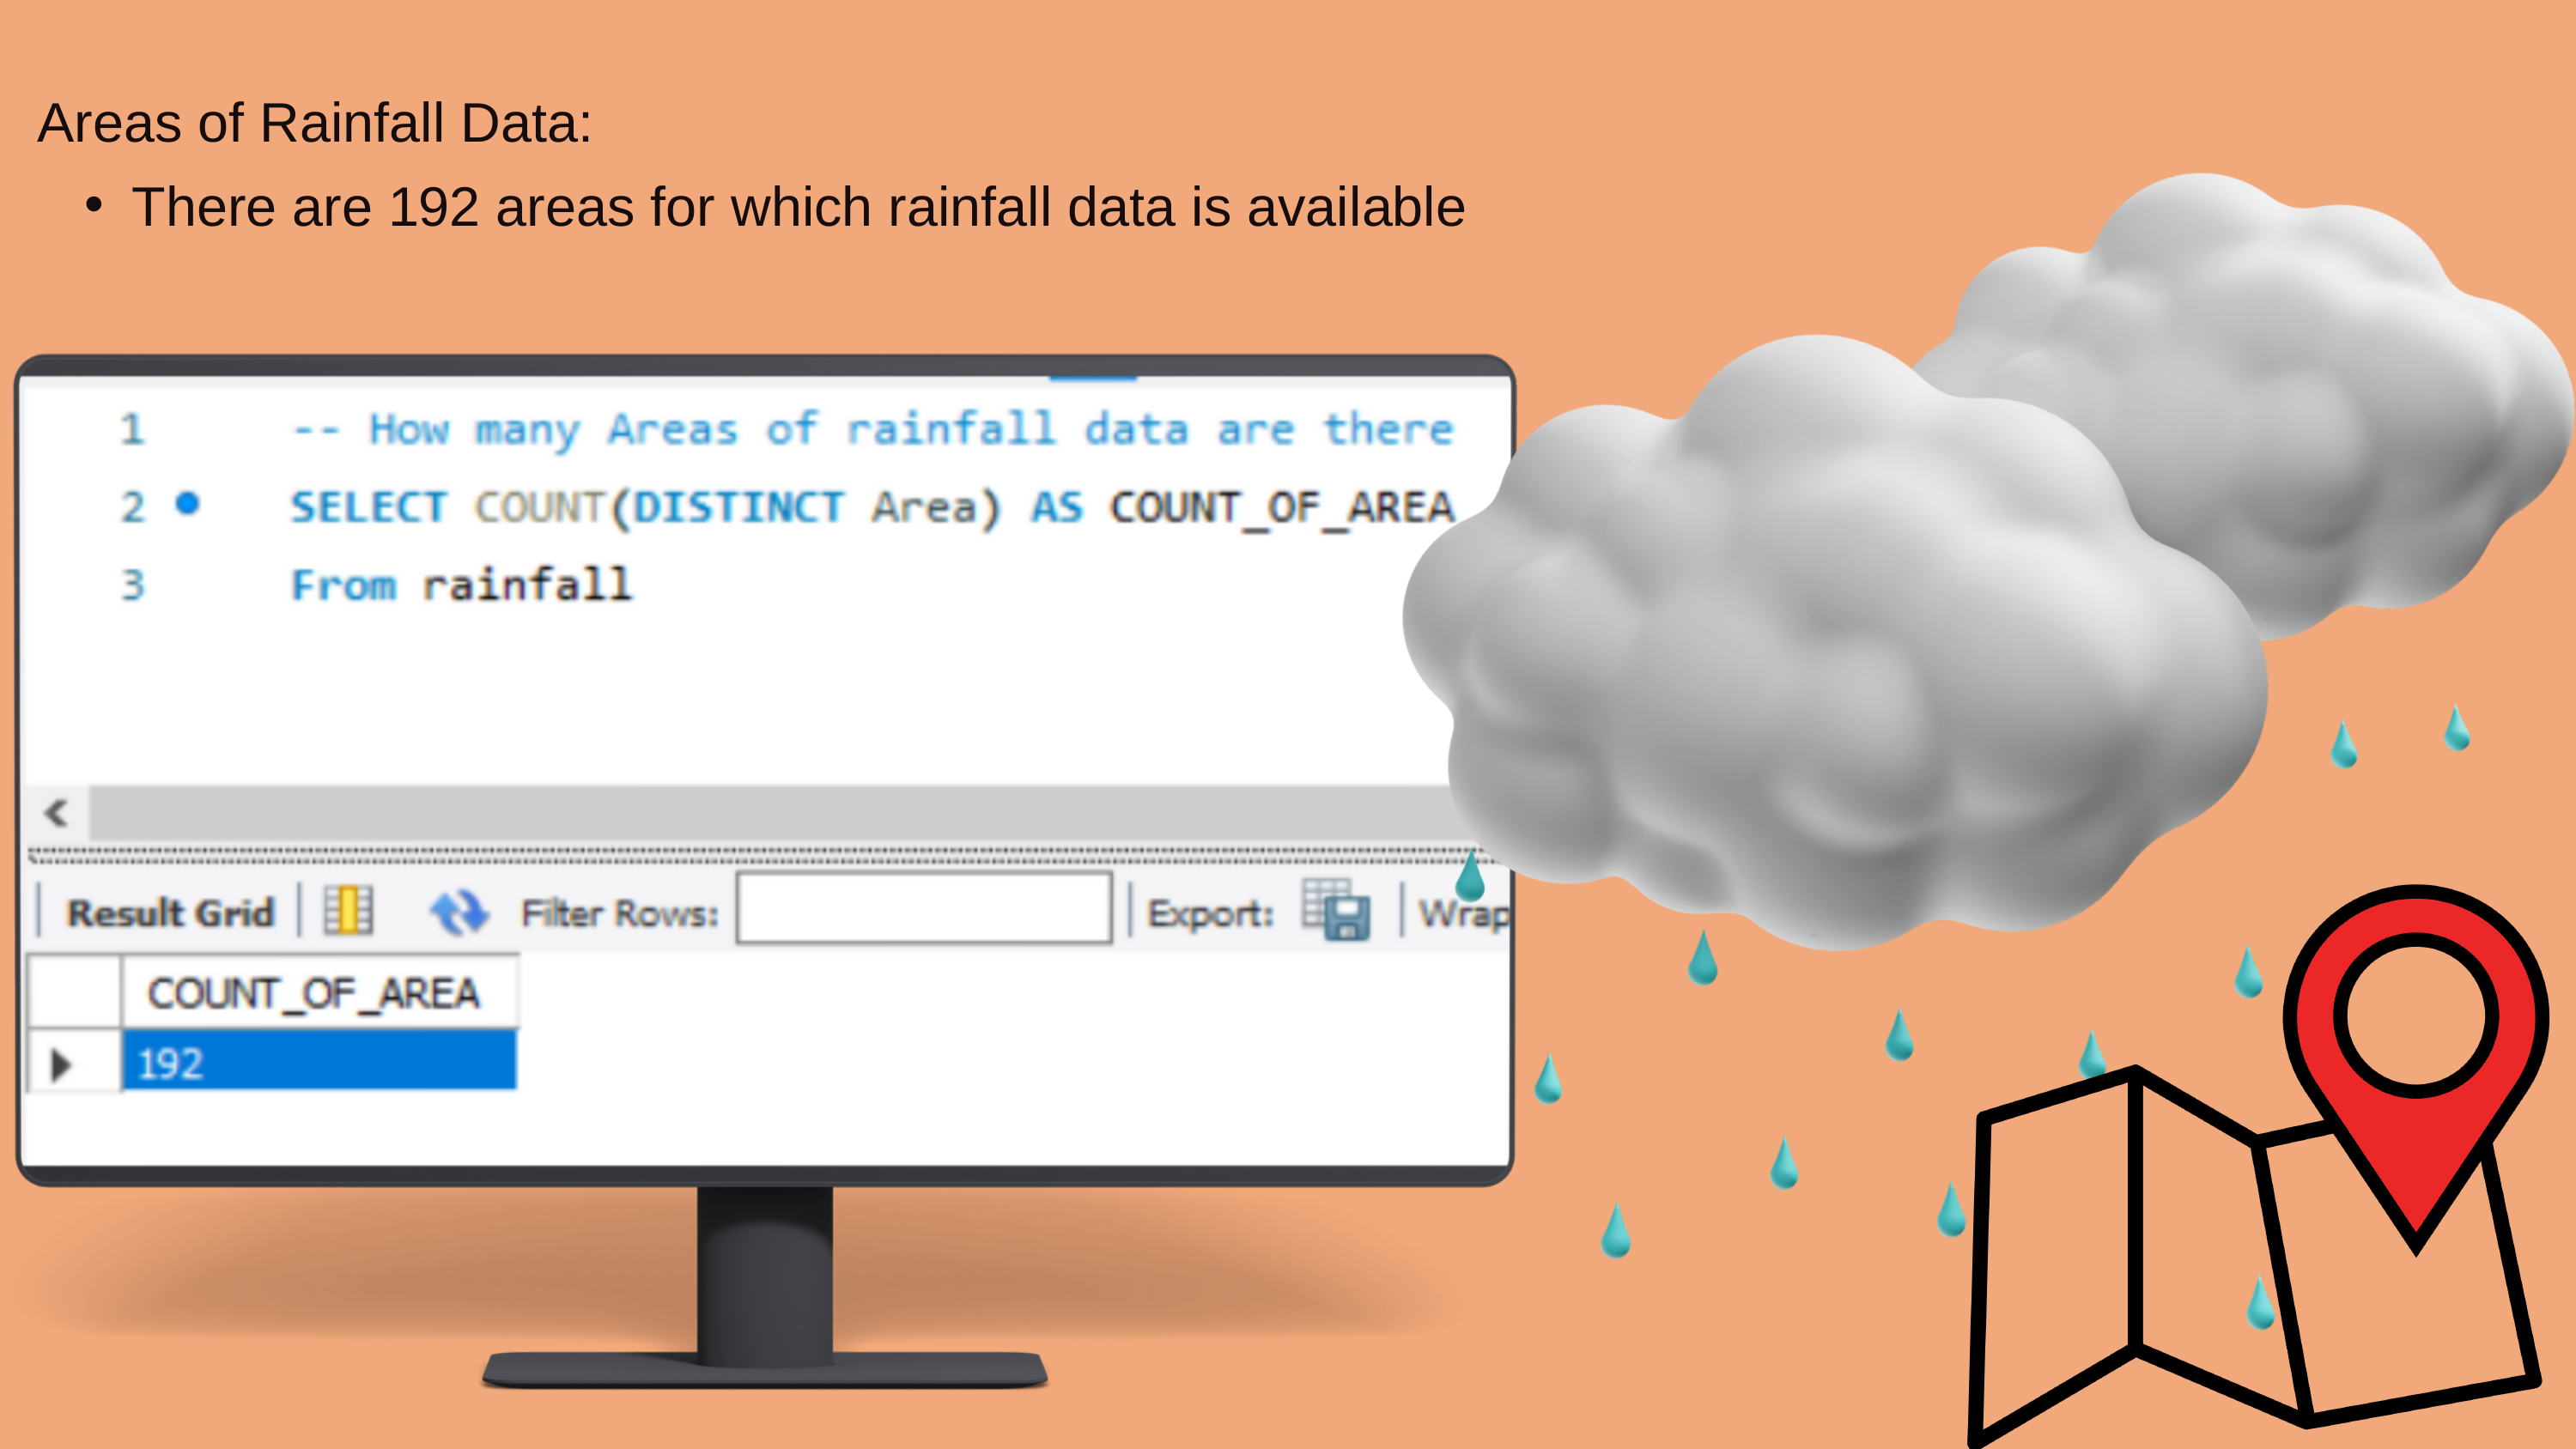

Areas of Rainfall Data:
There are 192 areas for which rainfall data is available